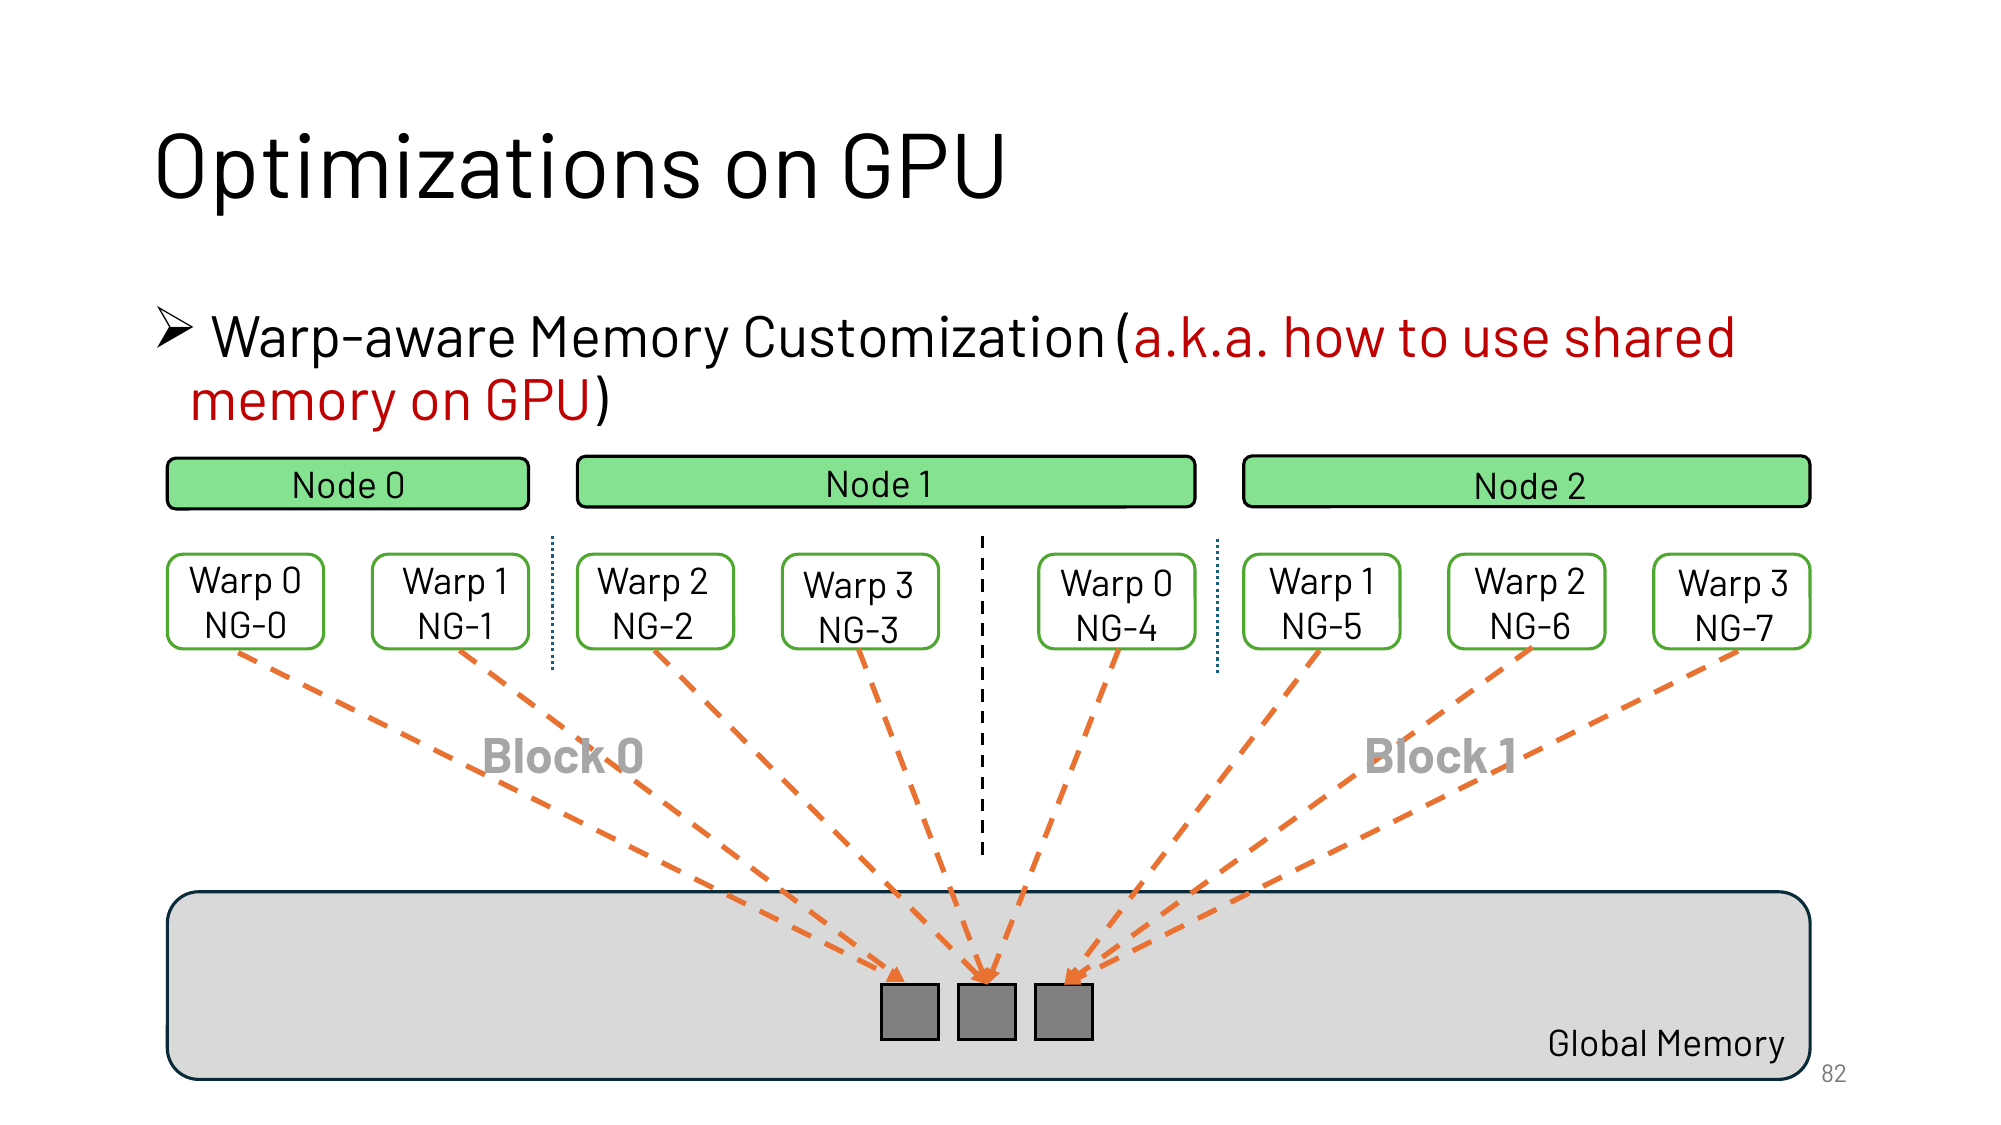

# Optimizations on GPU
 Warp-aware Memory Customization (a.k.a. how to use shared memory on GPU)
Node 1
Node 0
Node 2

Warp 0
NG-0
Warp 1
NG-1
Warp 2
NG-2
Warp 1
NG-5
Warp 2
NG-6
Warp 0
NG-4
Warp 3
NG-7
Warp 3
NG-3

Block 1
Block 0

Global Memory
82